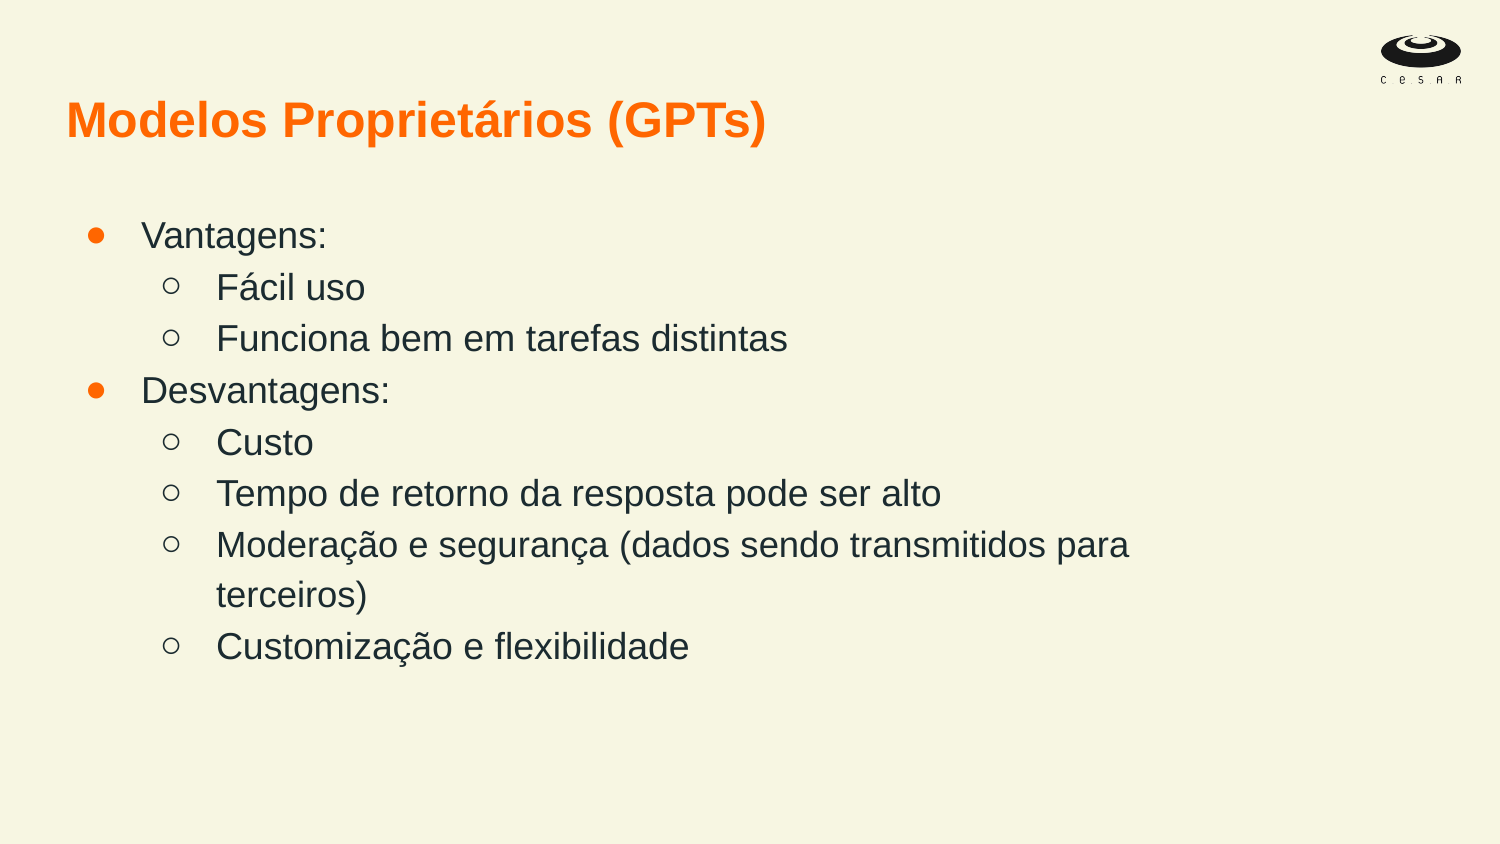

# Modelos Proprietários (GPTs)

Vantagens:
Fácil uso
Funciona bem em tarefas distintas
Desvantagens:
Custo
Tempo de retorno da resposta pode ser alto
Moderação e segurança (dados sendo transmitidos para terceiros)
Customização e flexibilidade